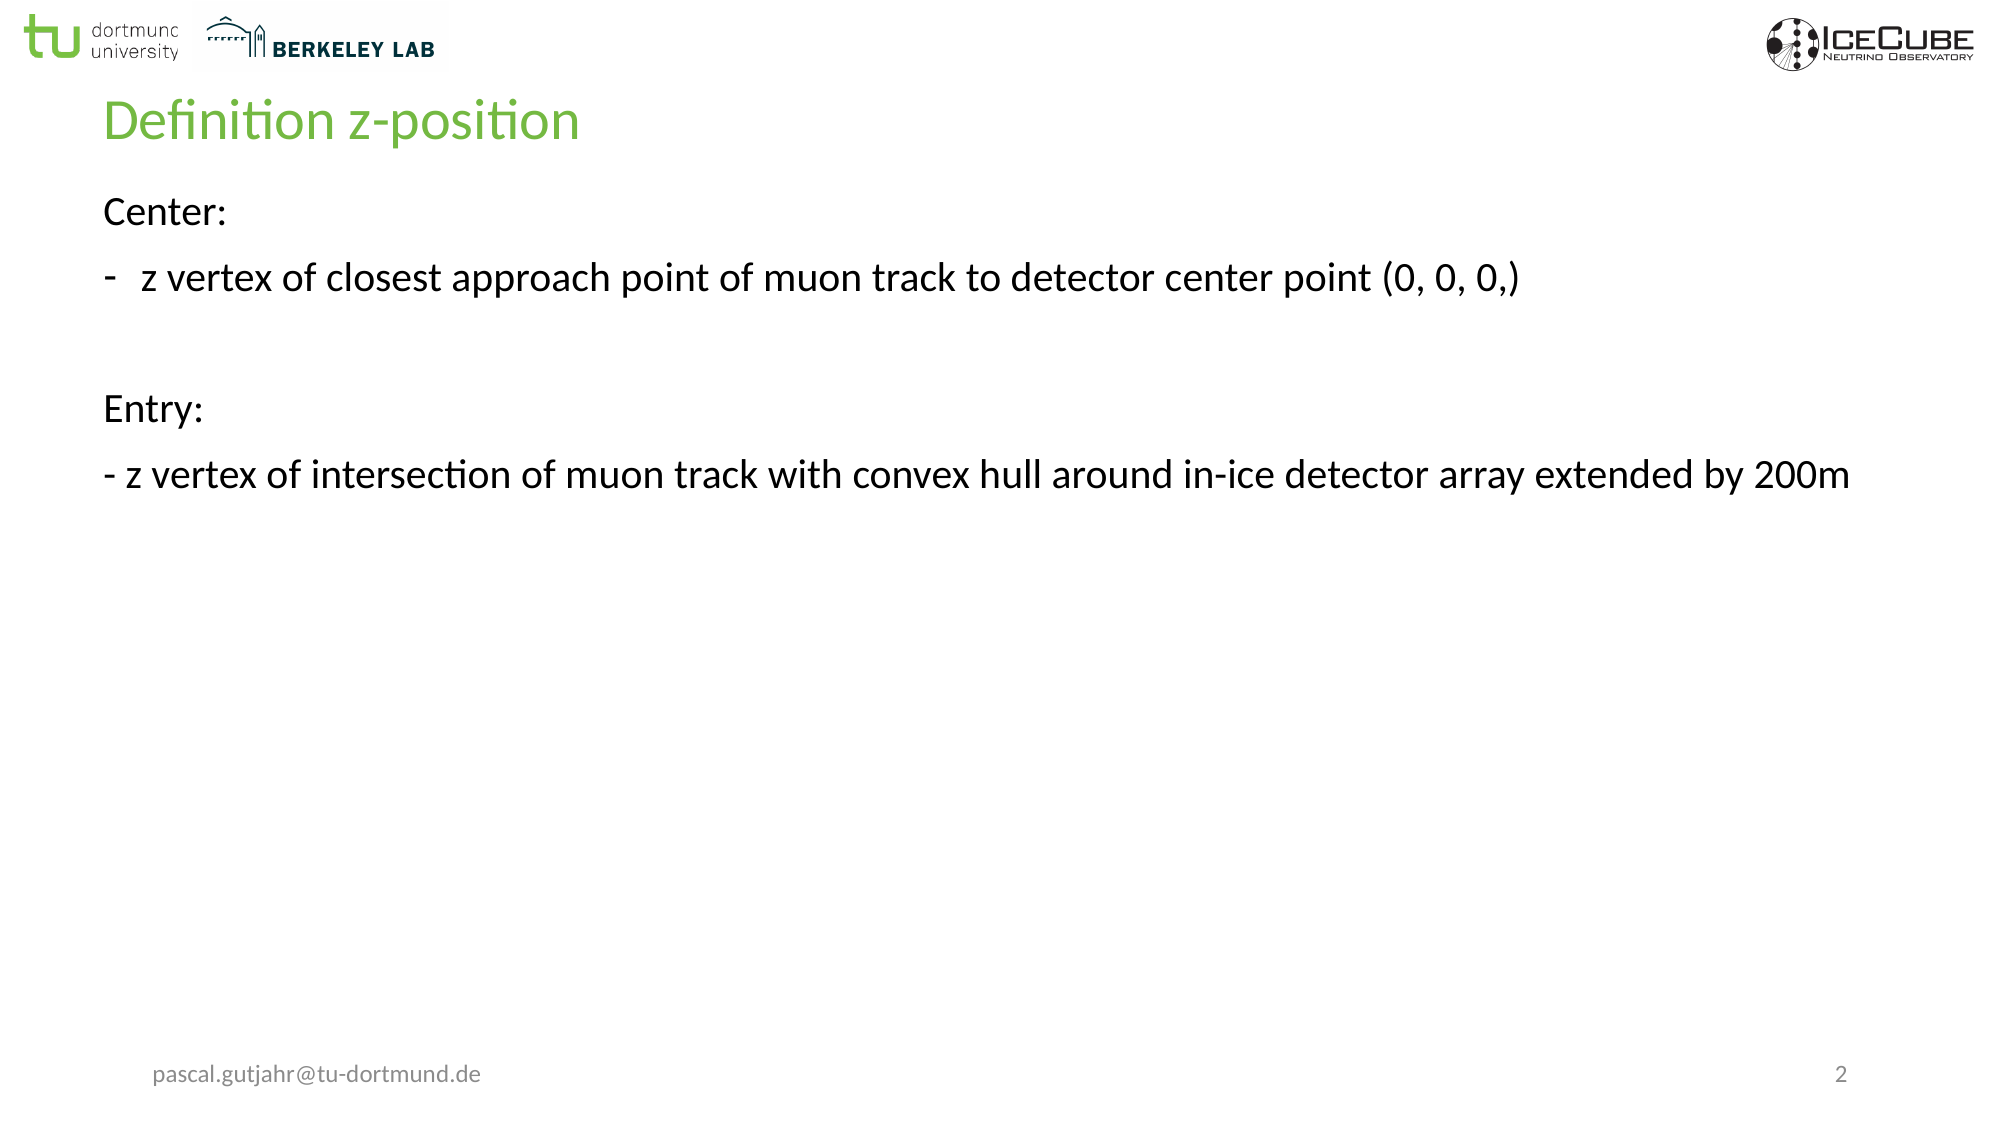

# Definition z-position
Center:
z vertex of closest approach point of muon track to detector center point (0, 0, 0,)

Entry:
- z vertex of intersection of muon track with convex hull around in-ice detector array extended by 200m
pascal.gutjahr@tu-dortmund.de
2